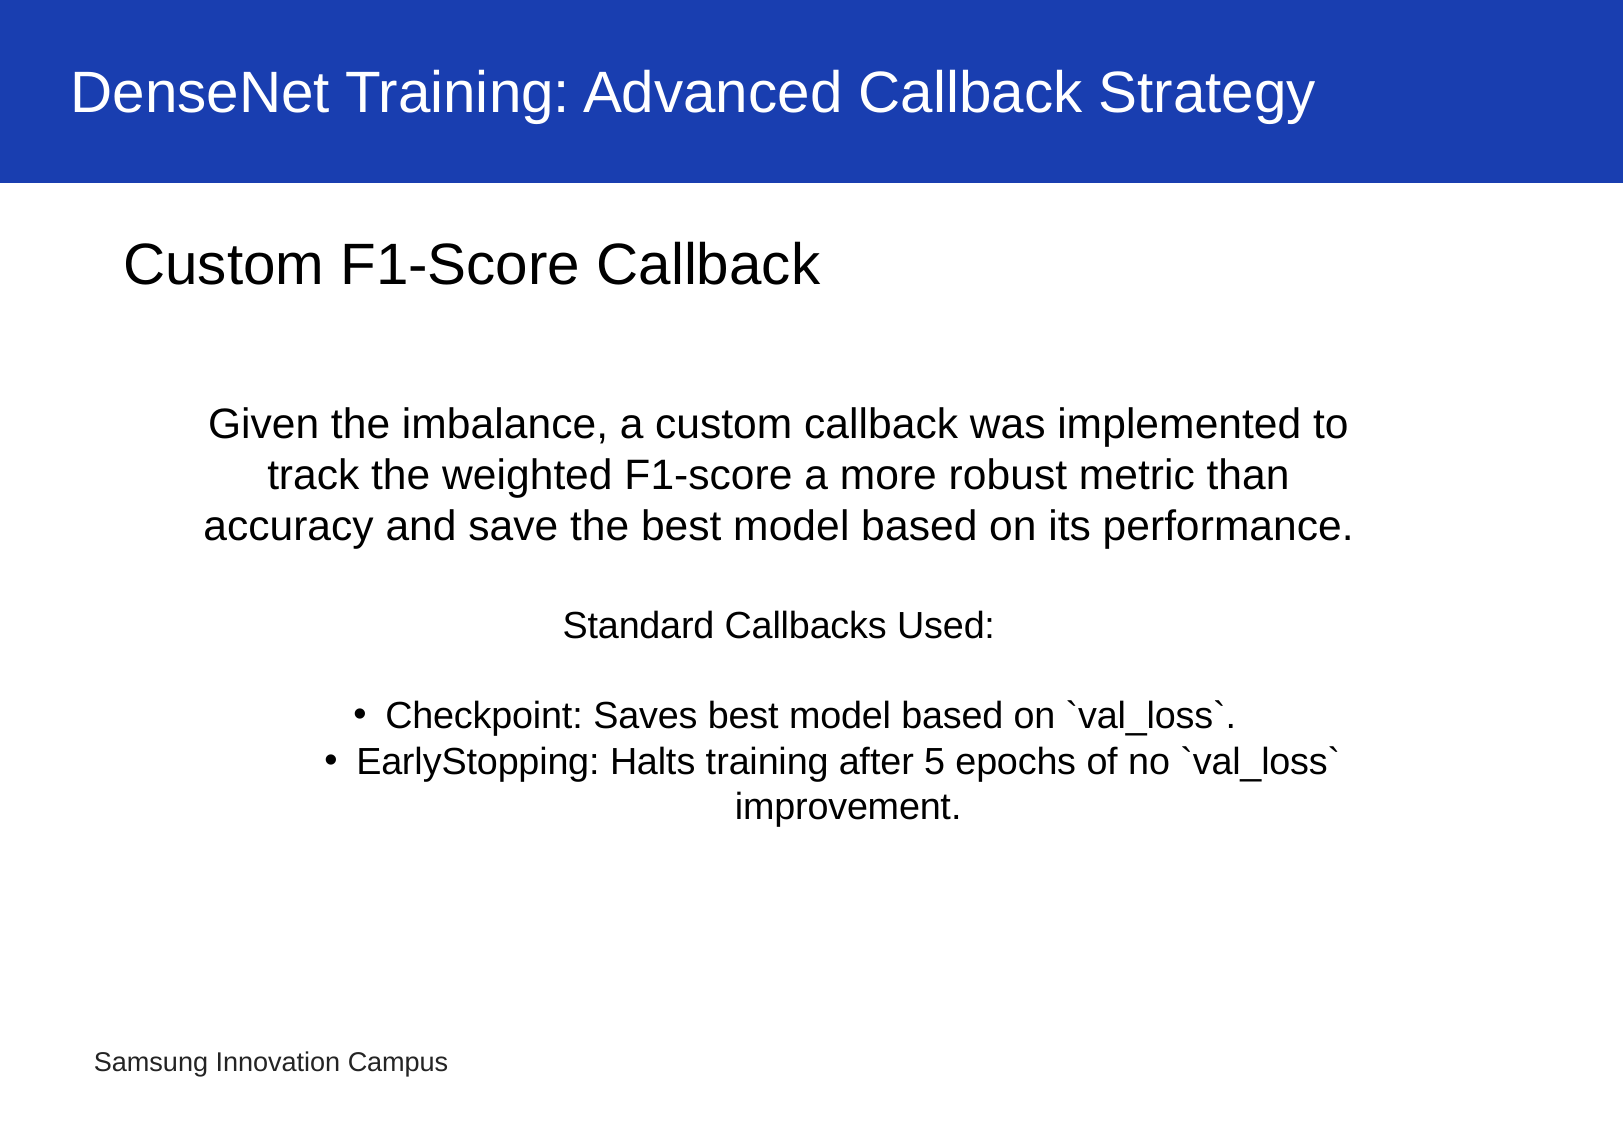

DenseNet Training: Advanced Callback Strategy

Custom F1-Score Callback

Given the imbalance, a custom callback was implemented to track the weighted F1-score a more robust metric than accuracy and save the best model based on its performance.
Test and Evaluation
Standard Callbacks Used:

Checkpoint: Saves best model based on `val_loss`.
EarlyStopping: Halts training after 5 epochs of no `val_loss` improvement.

Samsung Innovation Campus